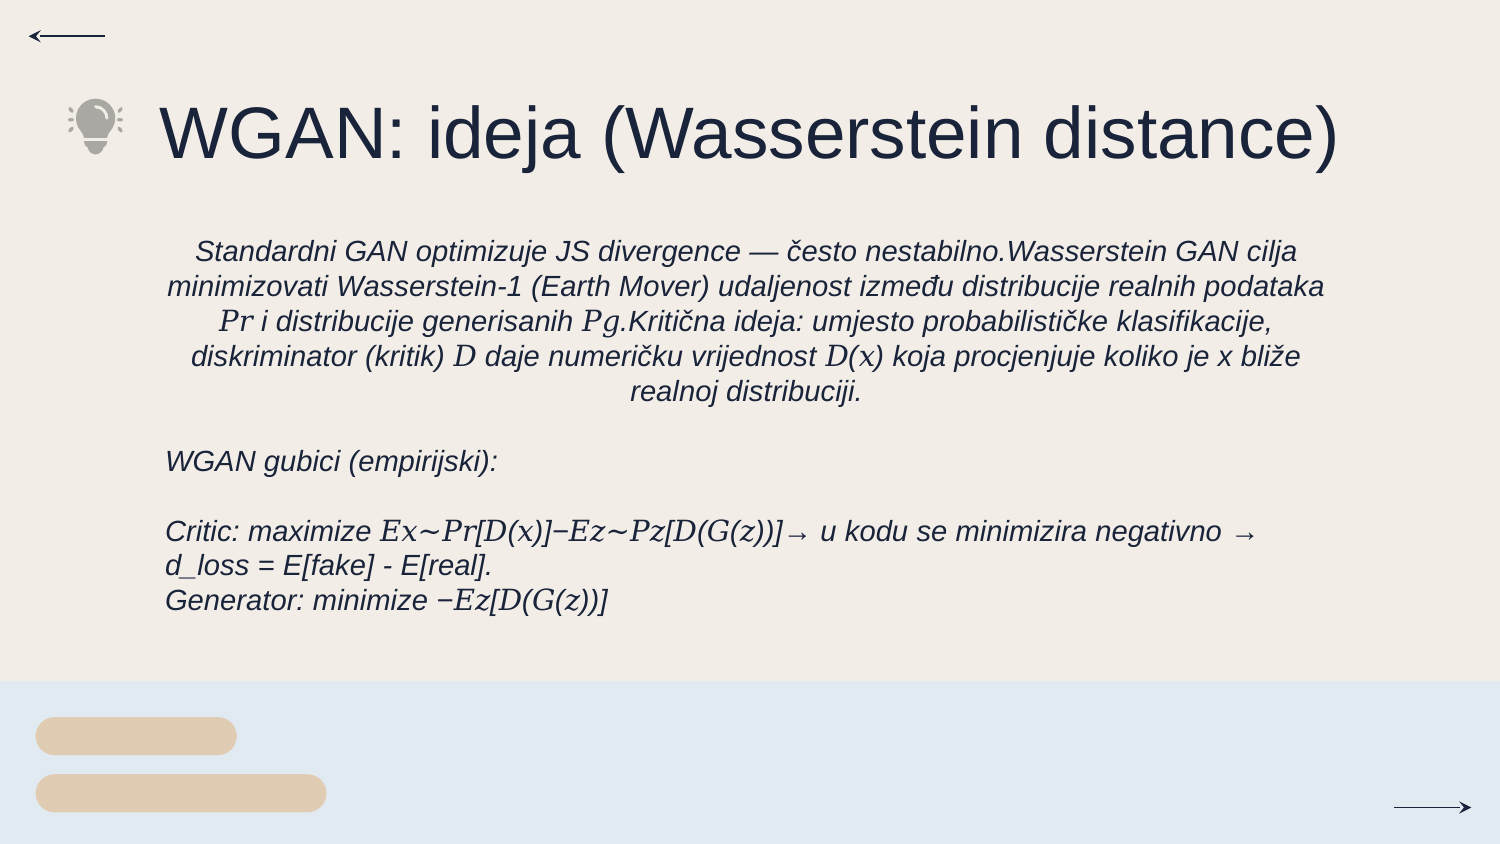

# WGAN: ideja (Wasserstein distance)

Standardni GAN optimizuje JS divergence — često nestabilno.Wasserstein GAN cilja minimizovati Wasserstein-1 (Earth Mover) udaljenost između distribucije realnih podataka 𝑃𝑟​ i distribucije generisanih 𝑃𝑔.Kritična ideja: umjesto probabilističke klasifikacije, diskriminator (kritik) 𝐷 daje numeričku vrijednost 𝐷(𝑥) koja procjenjuje koliko je x bliže realnoj distribuciji.

WGAN gubici (empirijski):

Critic: maximize 𝐸𝑥∼𝑃𝑟[𝐷(𝑥)]−𝐸𝑧∼𝑃𝑧[𝐷(𝐺(𝑧))]→ u kodu se minimizira negativno → d_loss = E[fake] - E[real].
Generator: minimize −𝐸𝑧[𝐷(𝐺(𝑧))]